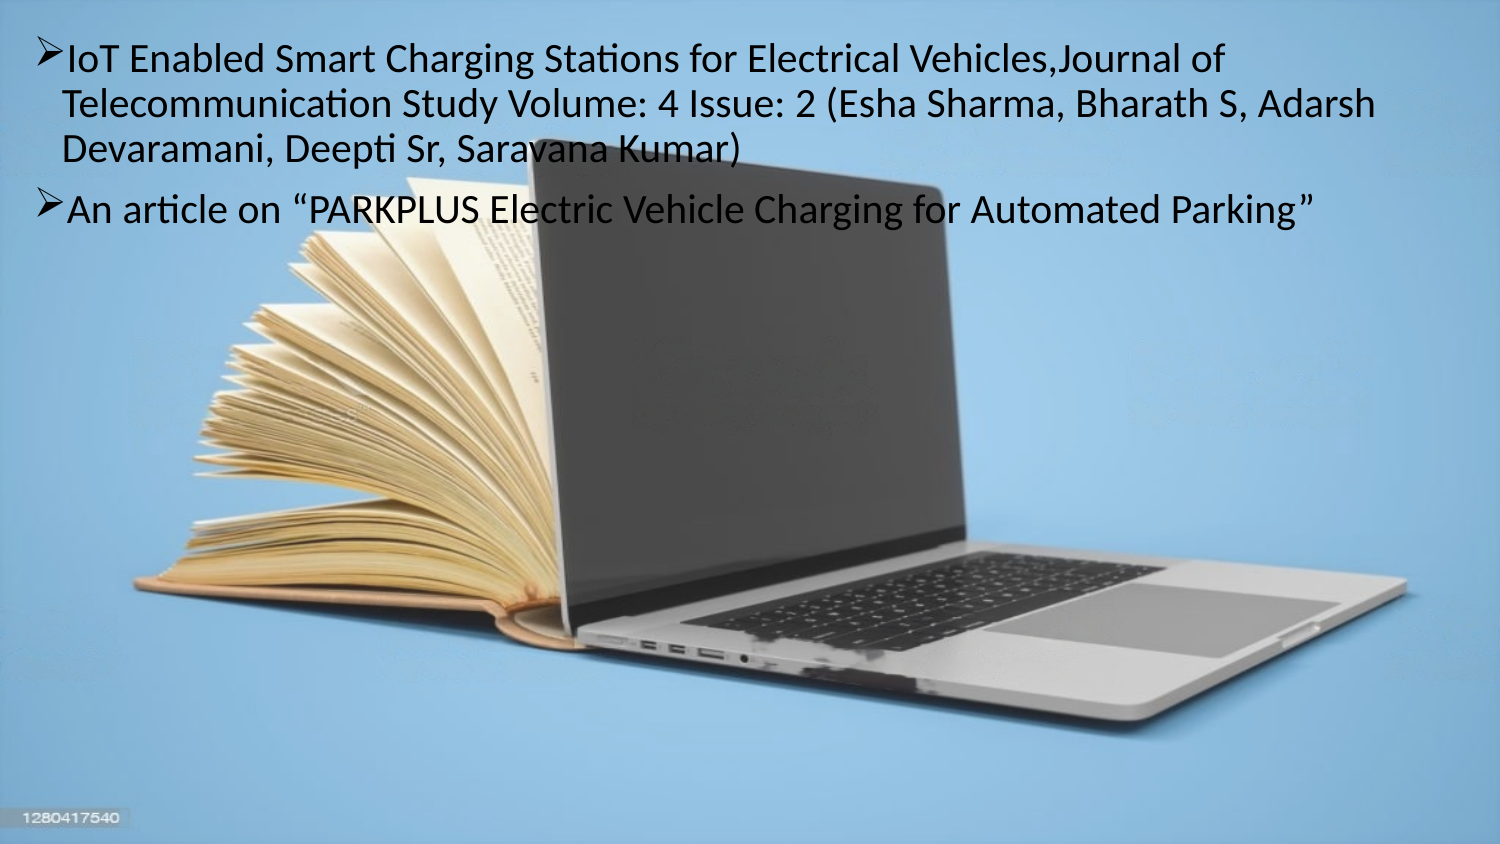

IoT Enabled Smart Charging Stations for Electrical Vehicles,Journal of Telecommunication Study Volume: 4 Issue: 2 (Esha Sharma, Bharath S, Adarsh Devaramani, Deepti Sr, Saravana Kumar)
An article on “PARKPLUS Electric Vehicle Charging for Automated Parking”